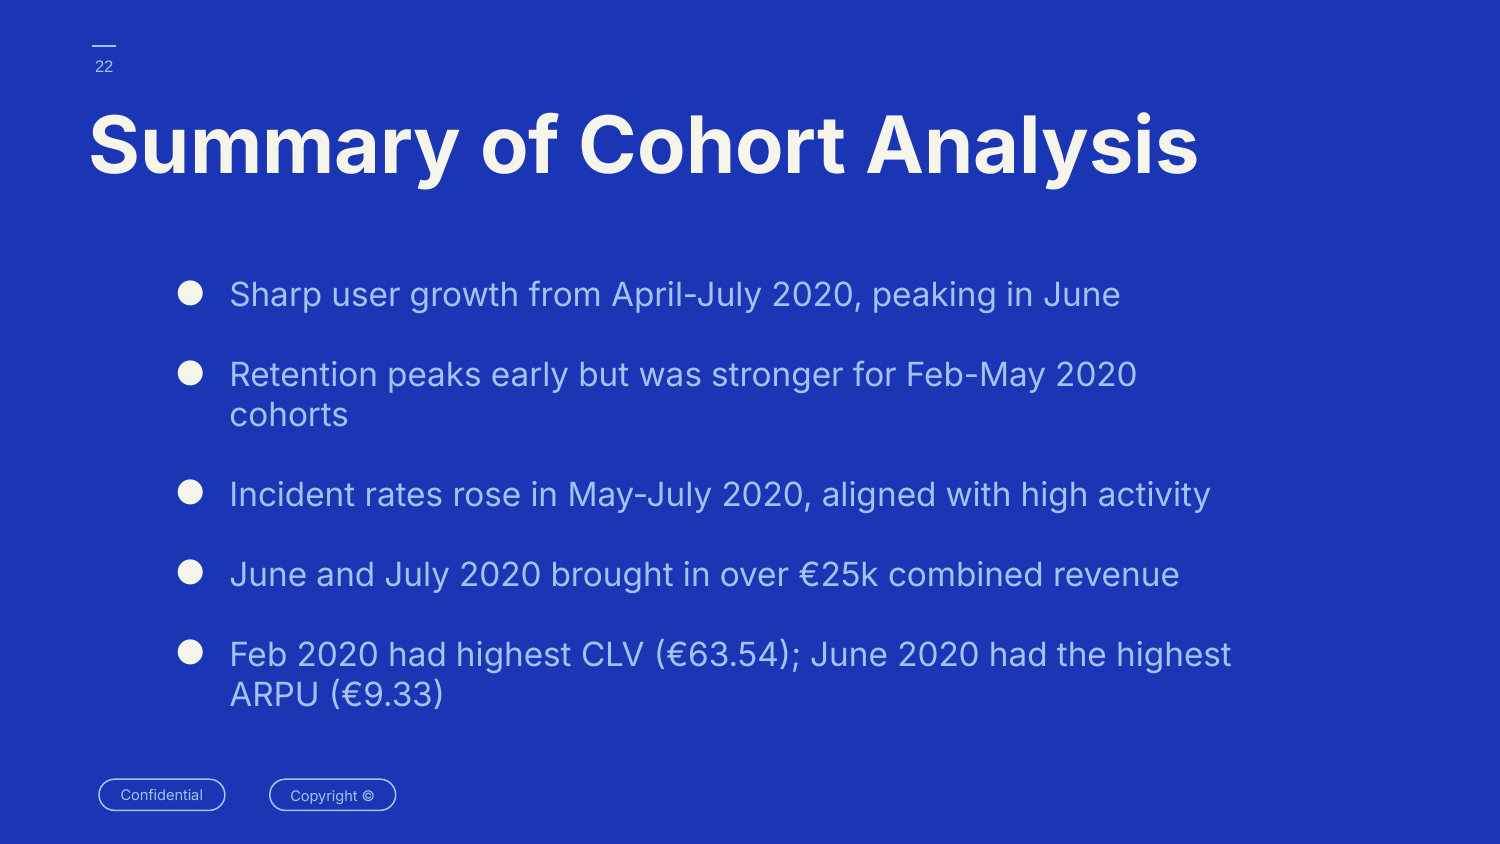

22
# Summary of Cohort Analysis
Sharp user growth from April-July 2020, peaking in June

Retention peaks early but was stronger for Feb-May 2020 cohorts

Incident rates rose in May-July 2020, aligned with high activity

June and July 2020 brought in over €25k combined revenue

Feb 2020 had highest CLV (€63.54); June 2020 had the highest ARPU (€9.33)